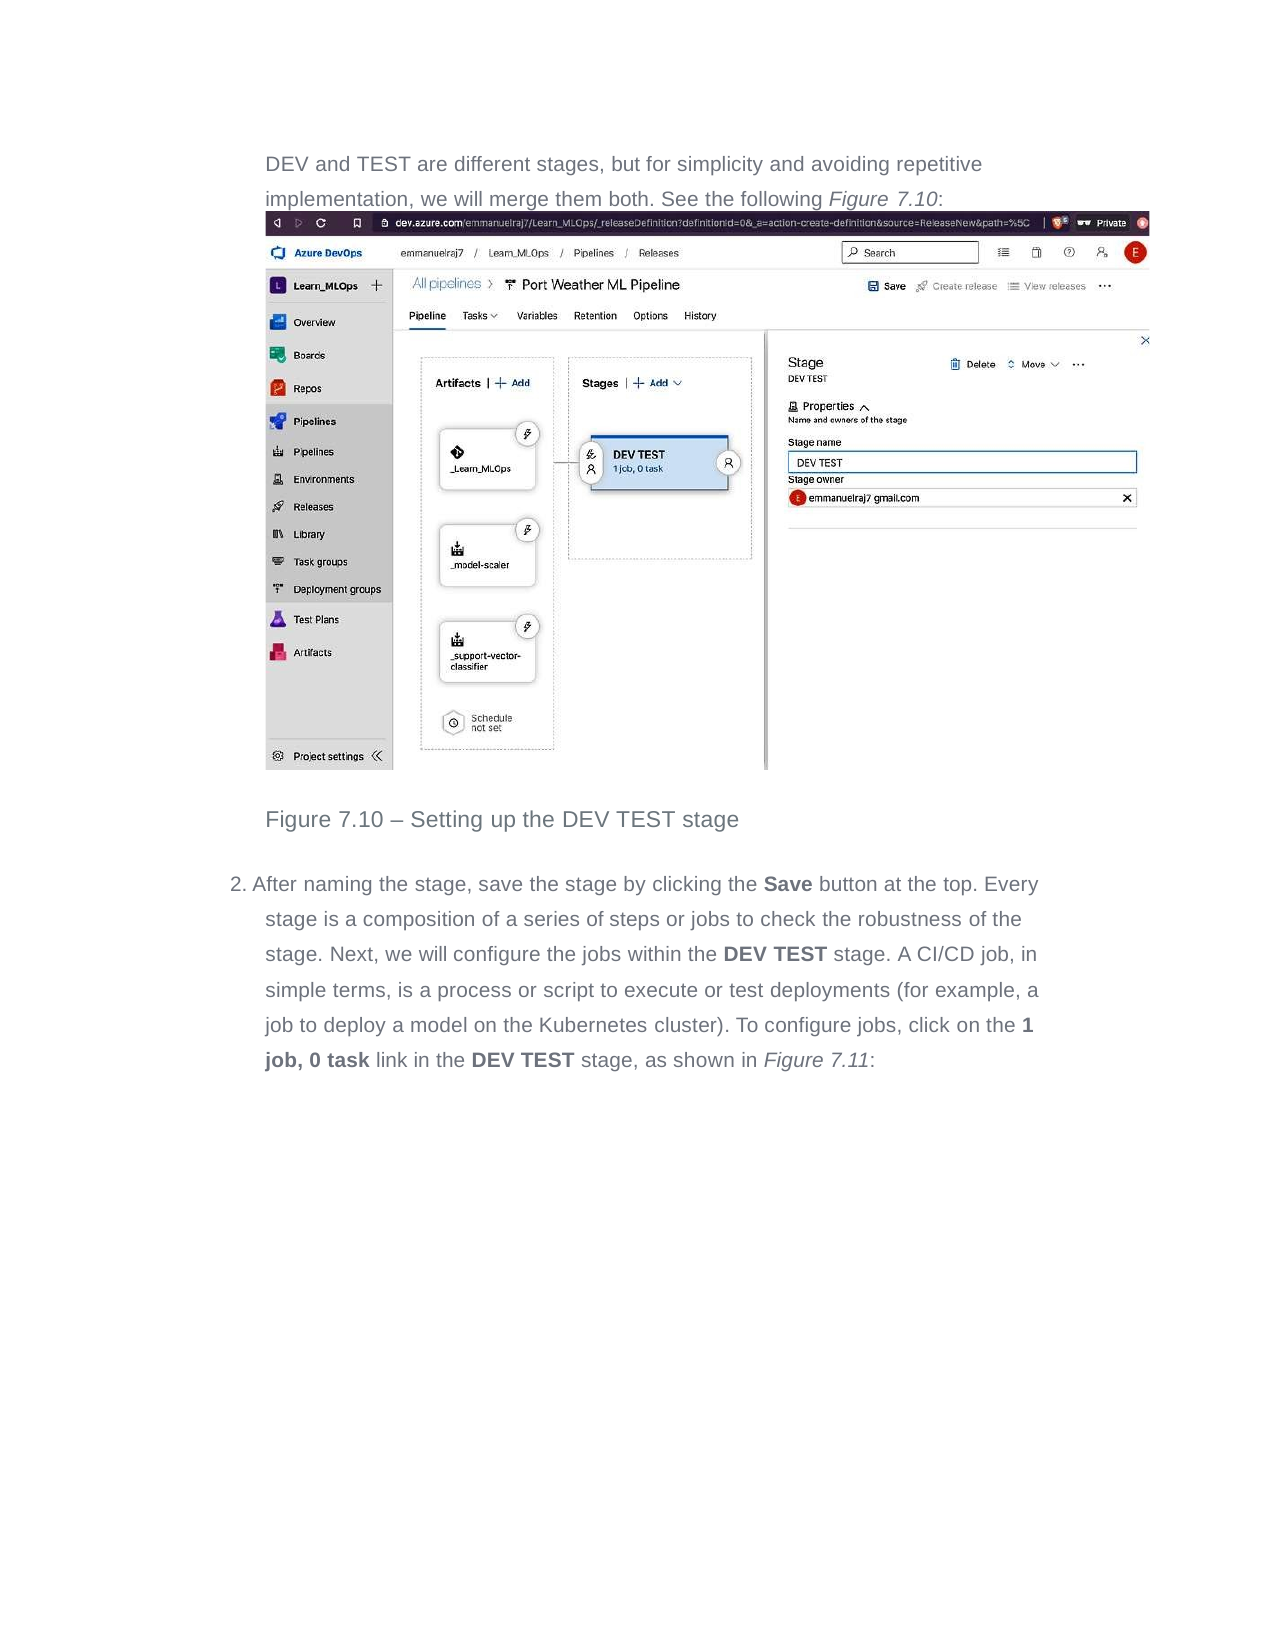

DEV and TEST are different stages, but for simplicity and avoiding repetitive  implementation, we will merge them both. See the following Figure 7.10:

Figure 7.10 – Setting up the DEV TEST stage

2. After naming the stage, save the stage by clicking the Save button at the top. Every  stage is a composition of a series of steps or jobs to check the robustness of the  stage. Next, we will configure the jobs within the DEV TEST stage. A CI/CD job, in  simple terms, is a process or script to execute or test deployments (for example, a  job to deploy a model on the Kubernetes cluster). To configure jobs, click on the 1  job, 0 task link in the DEV TEST stage, as shown in Figure 7.11: